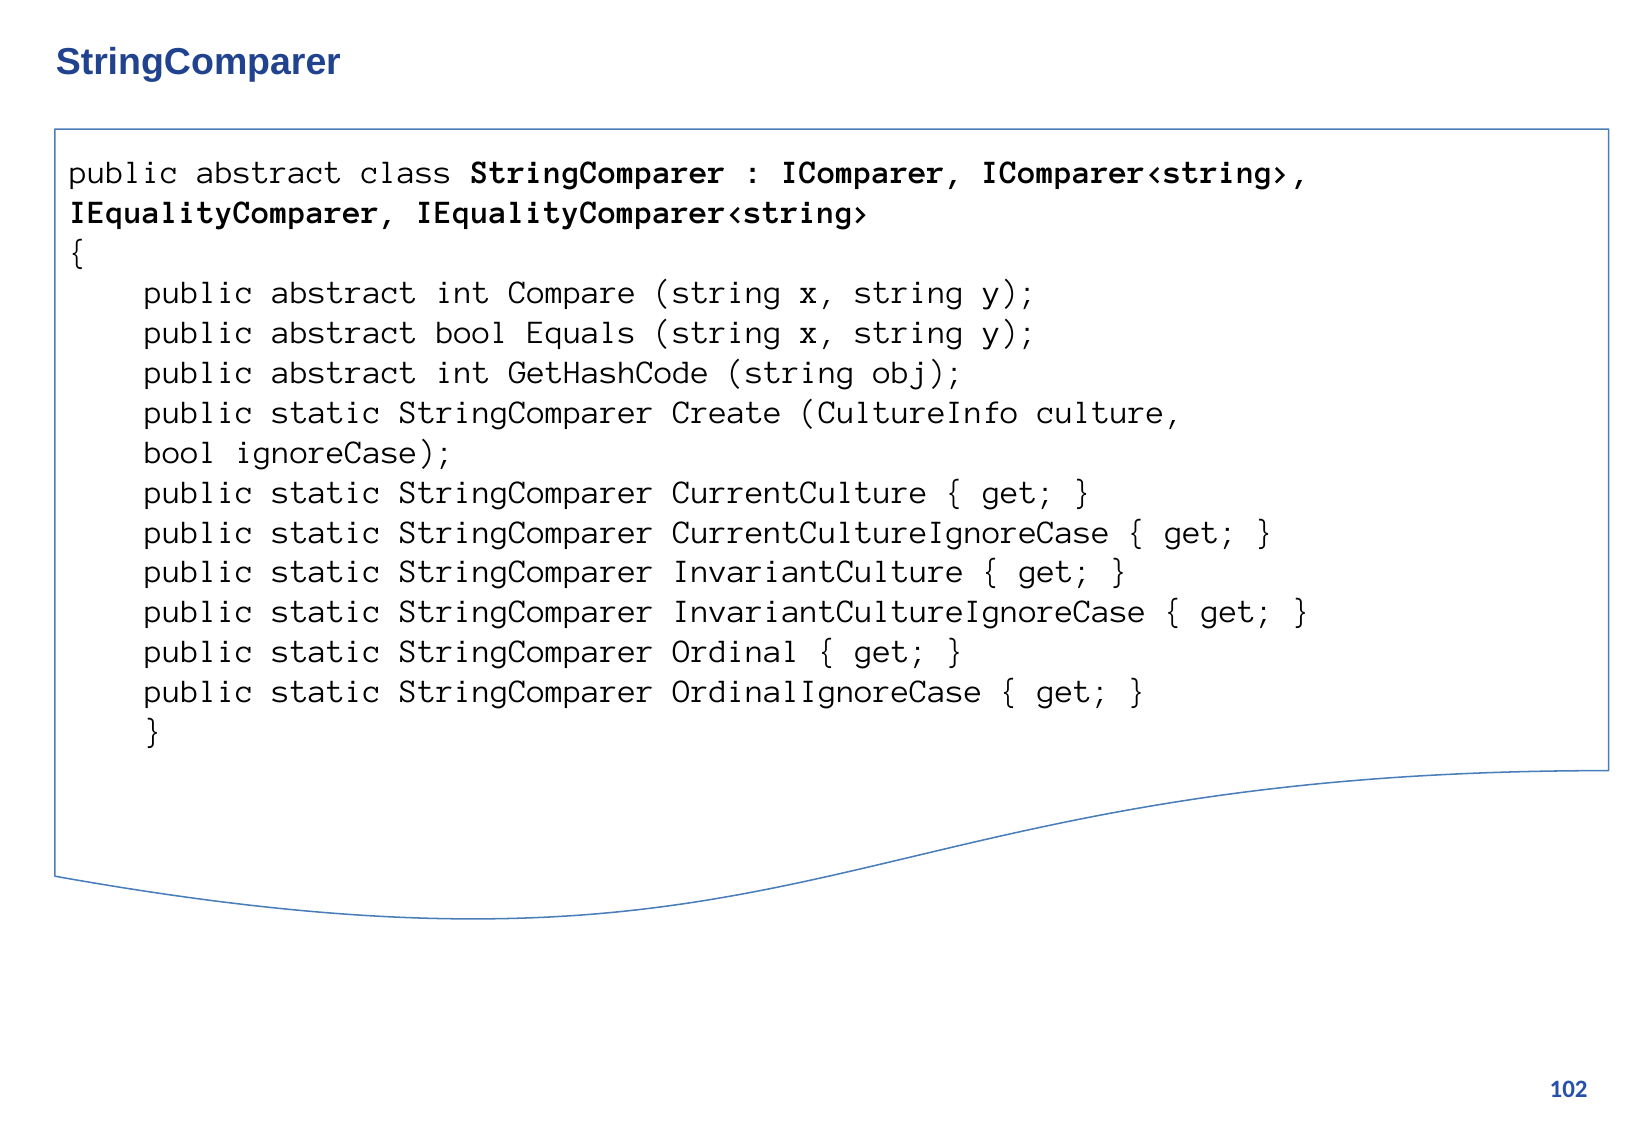

# StringComparer
public abstract class StringComparer : IComparer, IComparer<string>, IEqualityComparer, IEqualityComparer<string>
{
public abstract int Compare (string x, string y);
public abstract bool Equals (string x, string y);
public abstract int GetHashCode (string obj);
public static StringComparer Create (CultureInfo culture,
bool ignoreCase);
public static StringComparer CurrentCulture { get; }
public static StringComparer CurrentCultureIgnoreCase { get; }
public static StringComparer InvariantCulture { get; }
public static StringComparer InvariantCultureIgnoreCase { get; }
public static StringComparer Ordinal { get; }
public static StringComparer OrdinalIgnoreCase { get; }
}